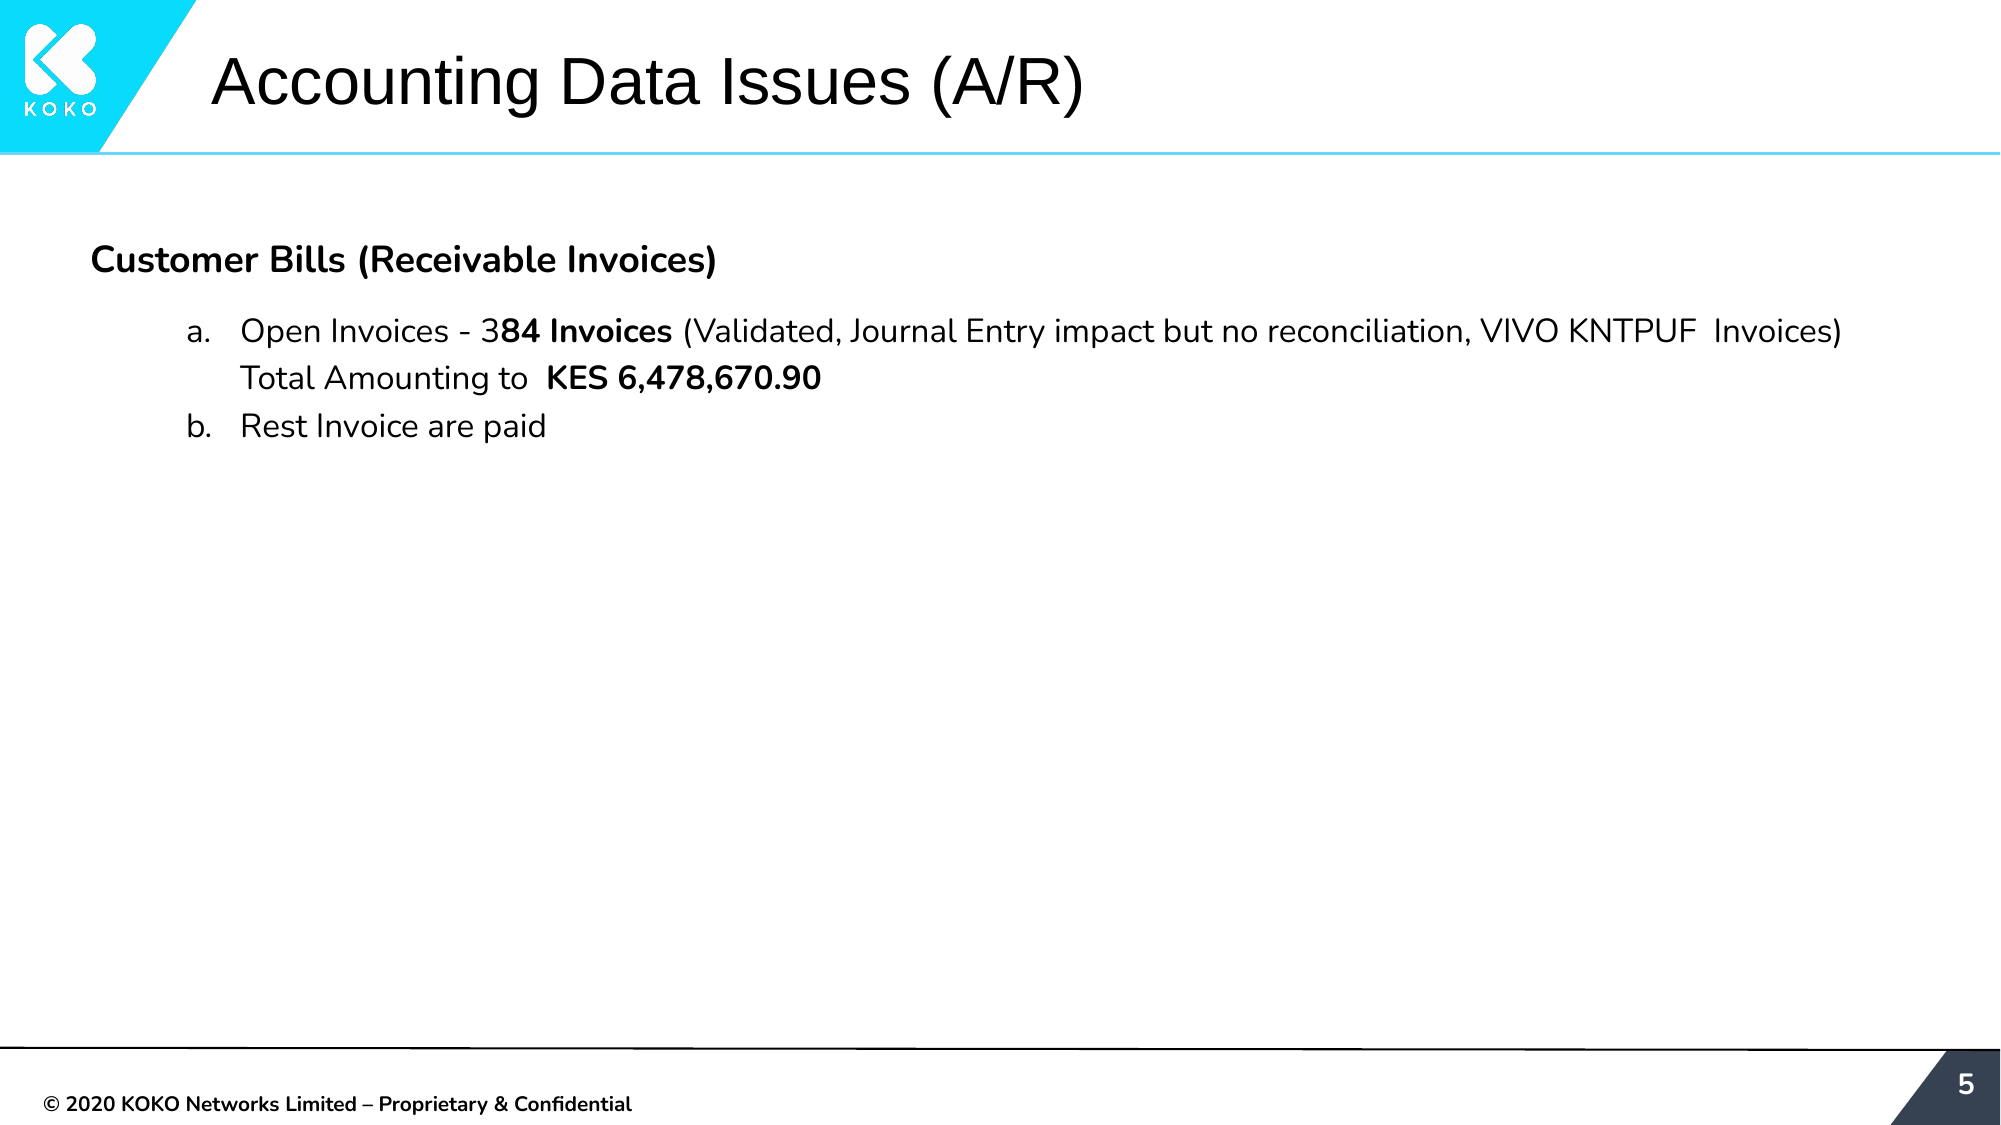

# Accounting Data Issues (A/R)

Customer Bills (Receivable Invoices)
Open Invoices - 384 Invoices (Validated, Journal Entry impact but no reconciliation, VIVO KNTPUF  Invoices) Total Amounting to  KES 6,478,670.90
Rest Invoice are paid

5